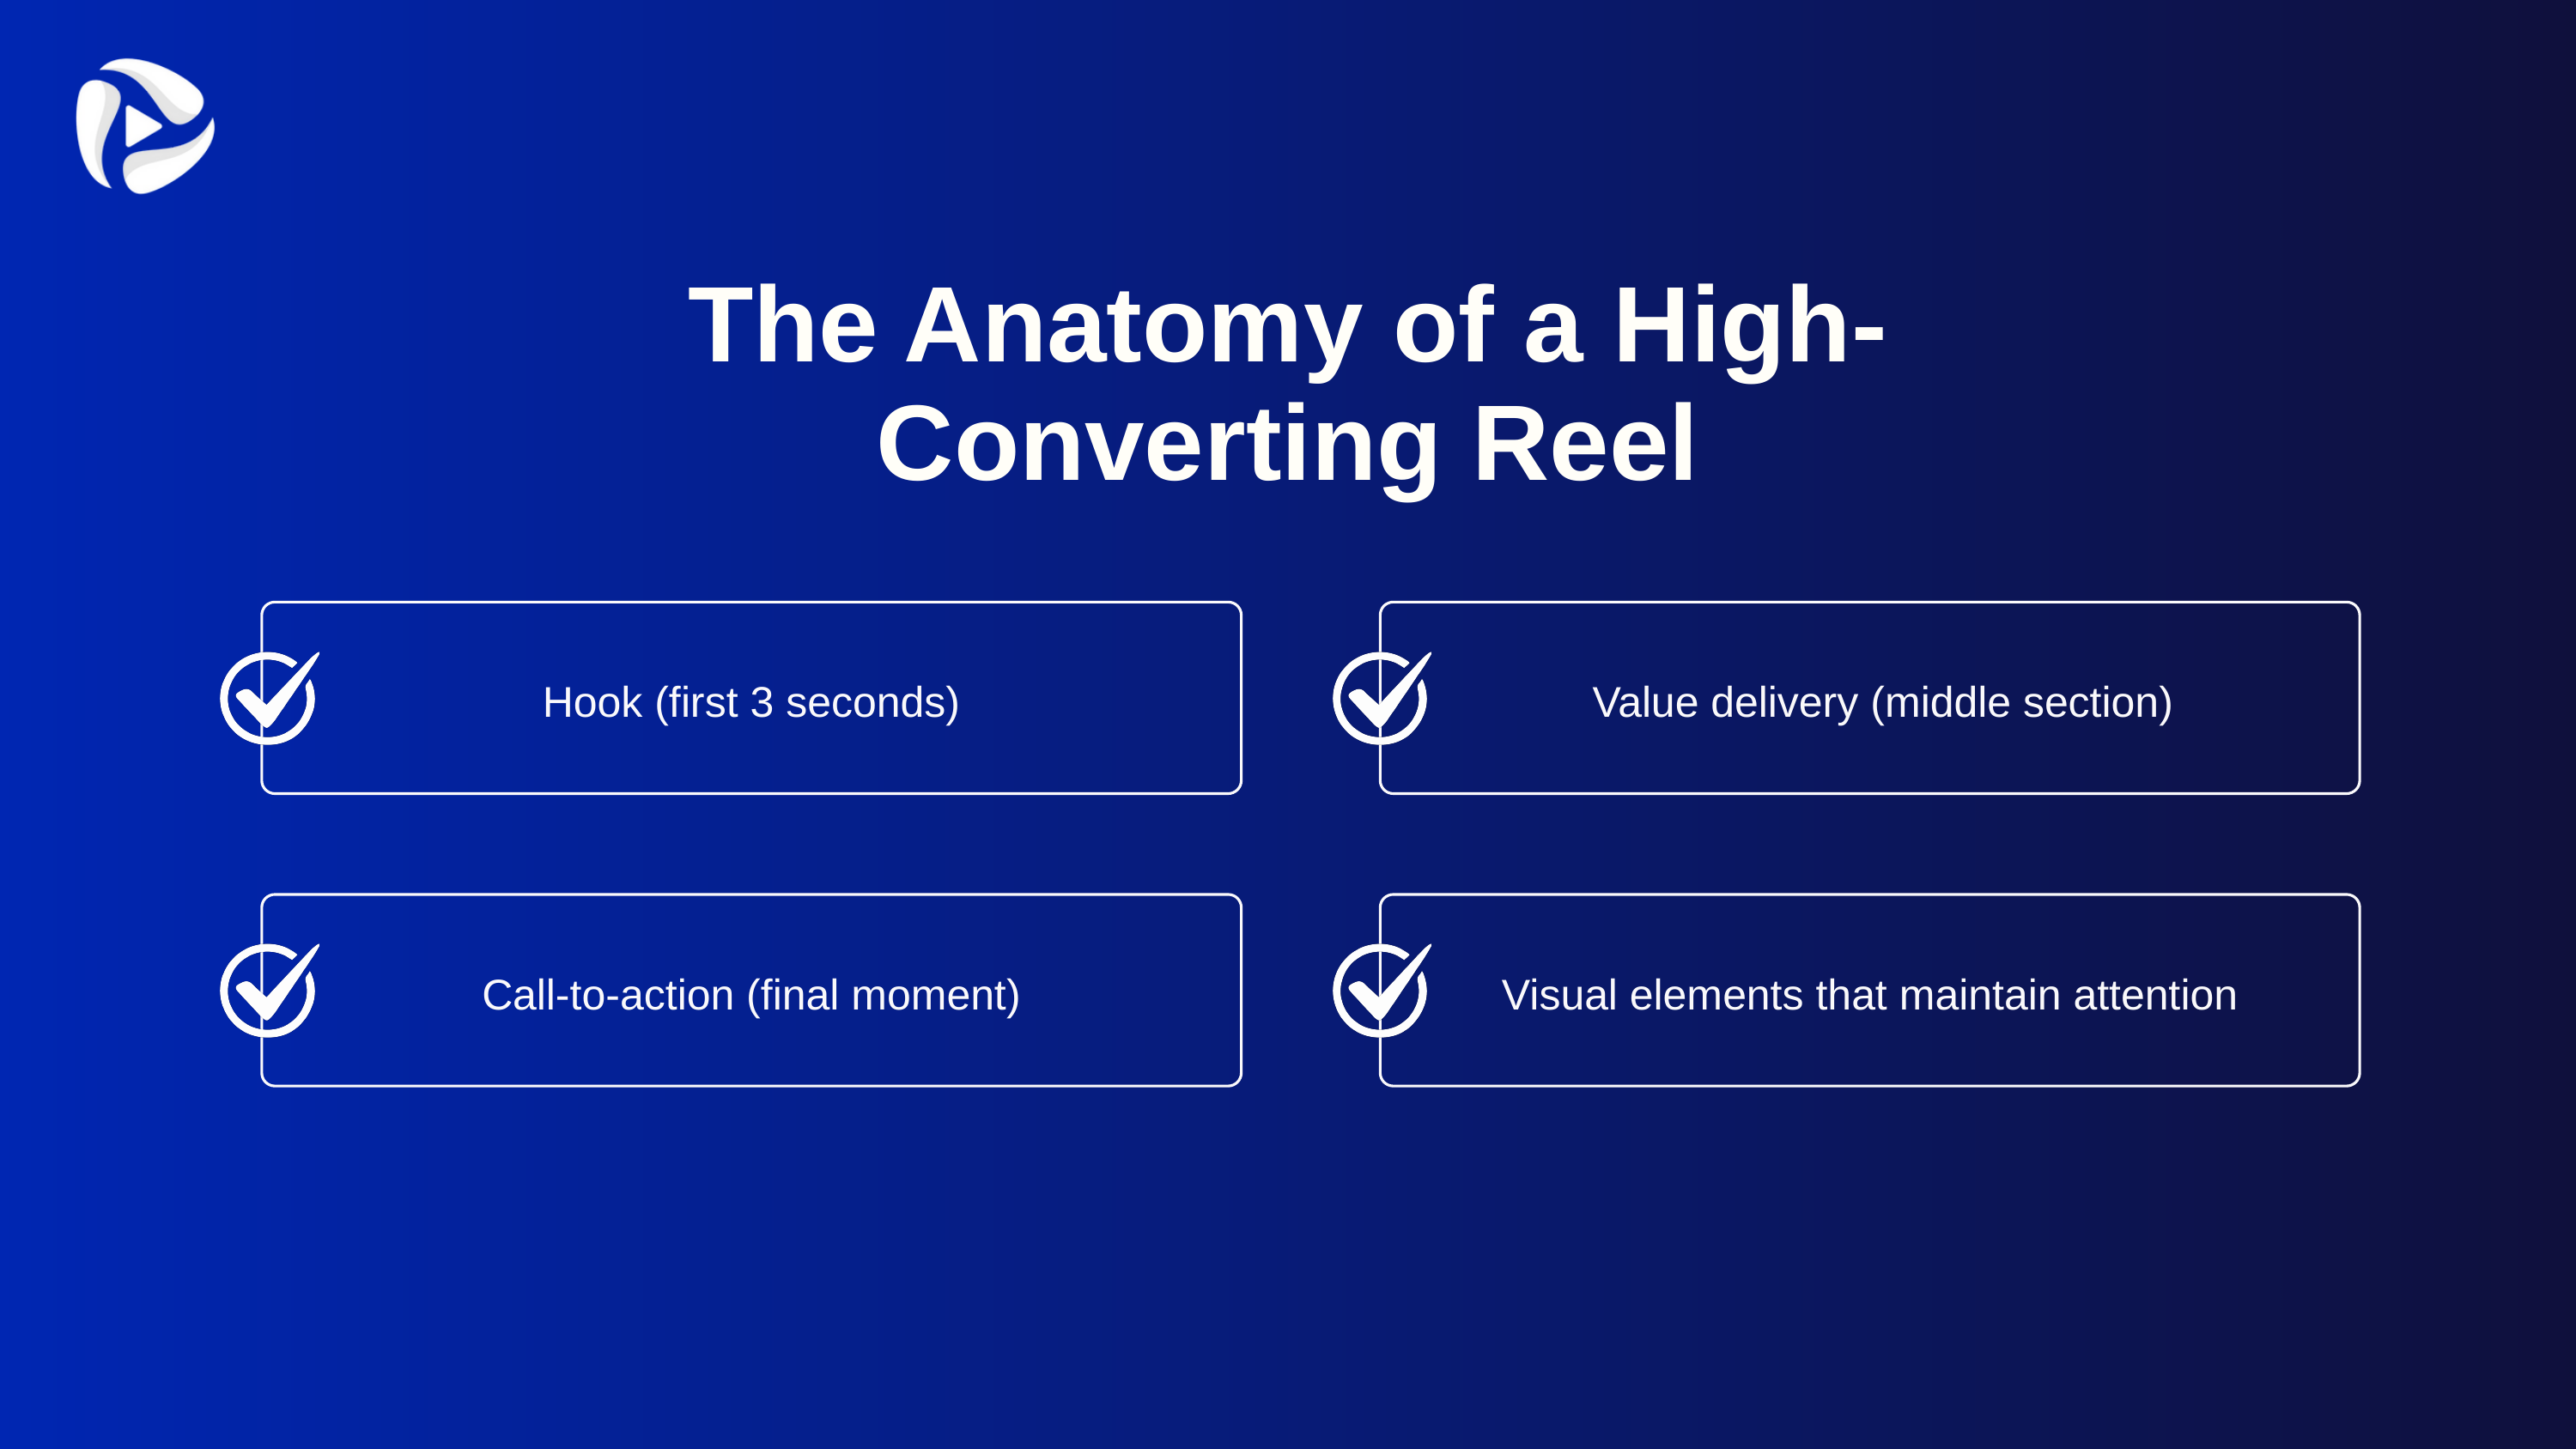

The Anatomy of a High-Converting Reel

Hook (first 3 seconds)

Value delivery (middle section)

Call-to-action (final moment)

Visual elements that maintain attention